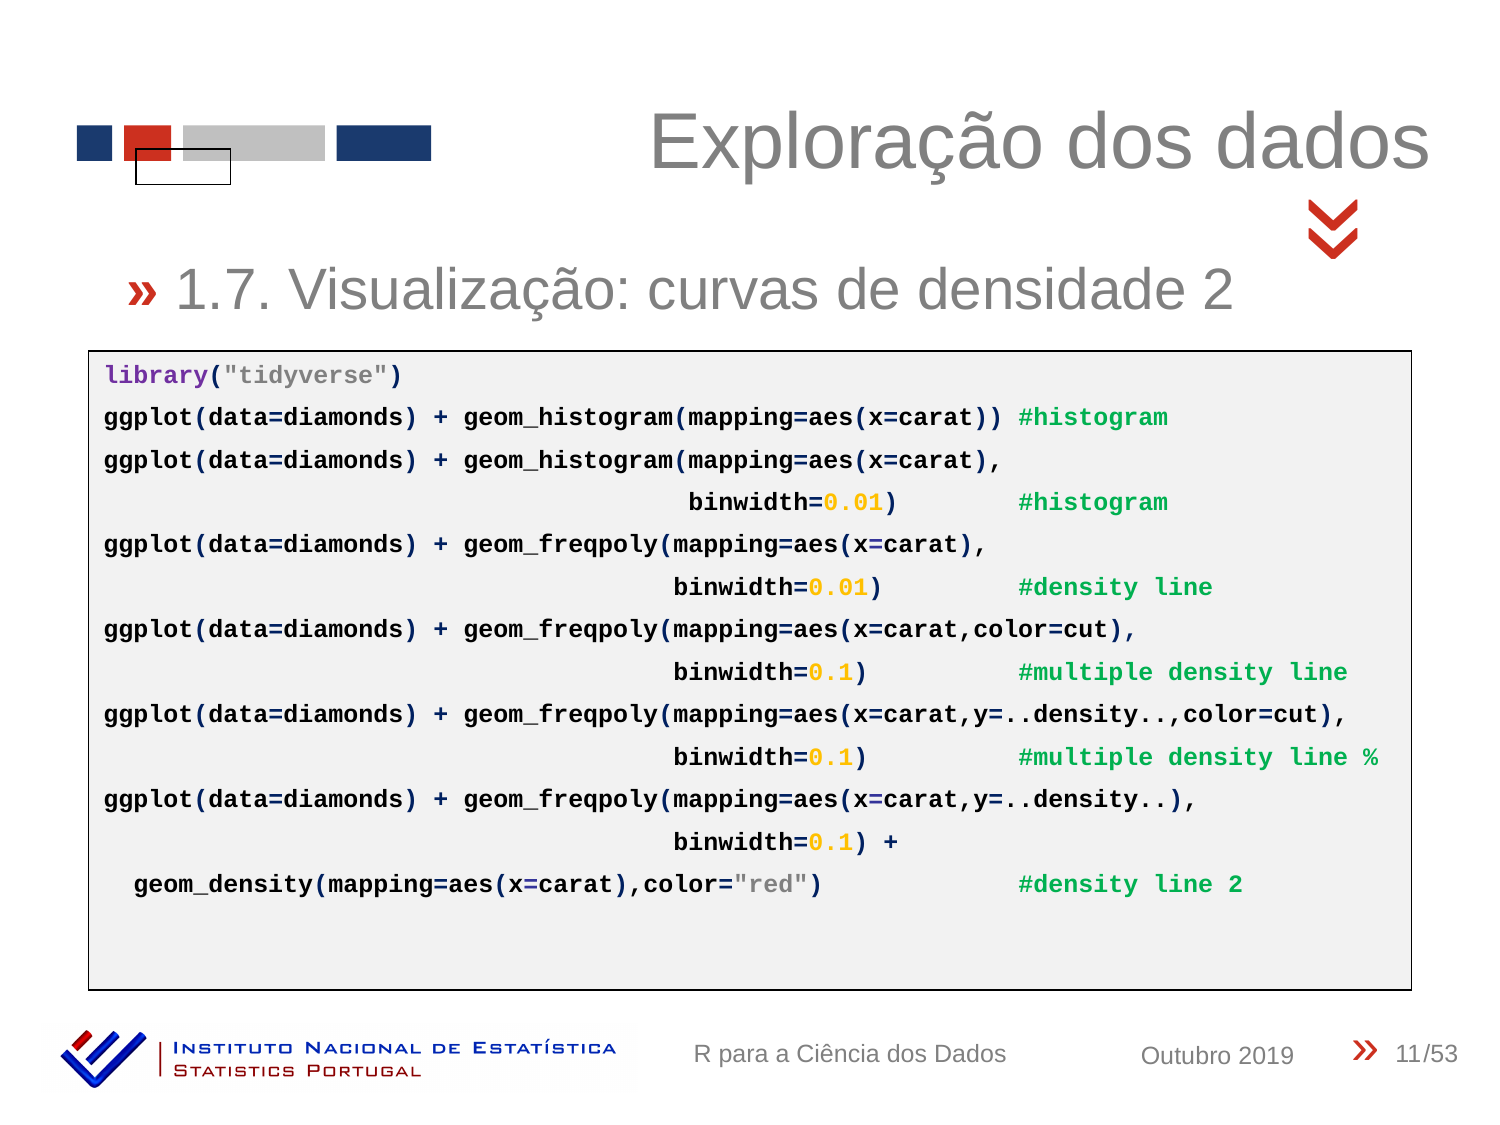

Exploração dos dados
«
» 1.7. Visualização: curvas de densidade 2
library("tidyverse")
ggplot(data=diamonds) + geom_histogram(mapping=aes(x=carat)) #histogram
ggplot(data=diamonds) + geom_histogram(mapping=aes(x=carat),
                                       binwidth=0.01)        #histogram
ggplot(data=diamonds) + geom_freqpoly(mapping=aes(x=carat),
                                      binwidth=0.01)         #density line
ggplot(data=diamonds) + geom_freqpoly(mapping=aes(x=carat,color=cut),
                                      binwidth=0.1)          #multiple density line
ggplot(data=diamonds) + geom_freqpoly(mapping=aes(x=carat,y=..density..,color=cut),
                                      binwidth=0.1)          #multiple density line %
ggplot(data=diamonds) + geom_freqpoly(mapping=aes(x=carat,y=..density..),
                                      binwidth=0.1) +
  geom_density(mapping=aes(x=carat),color="red")             #density line 2

11